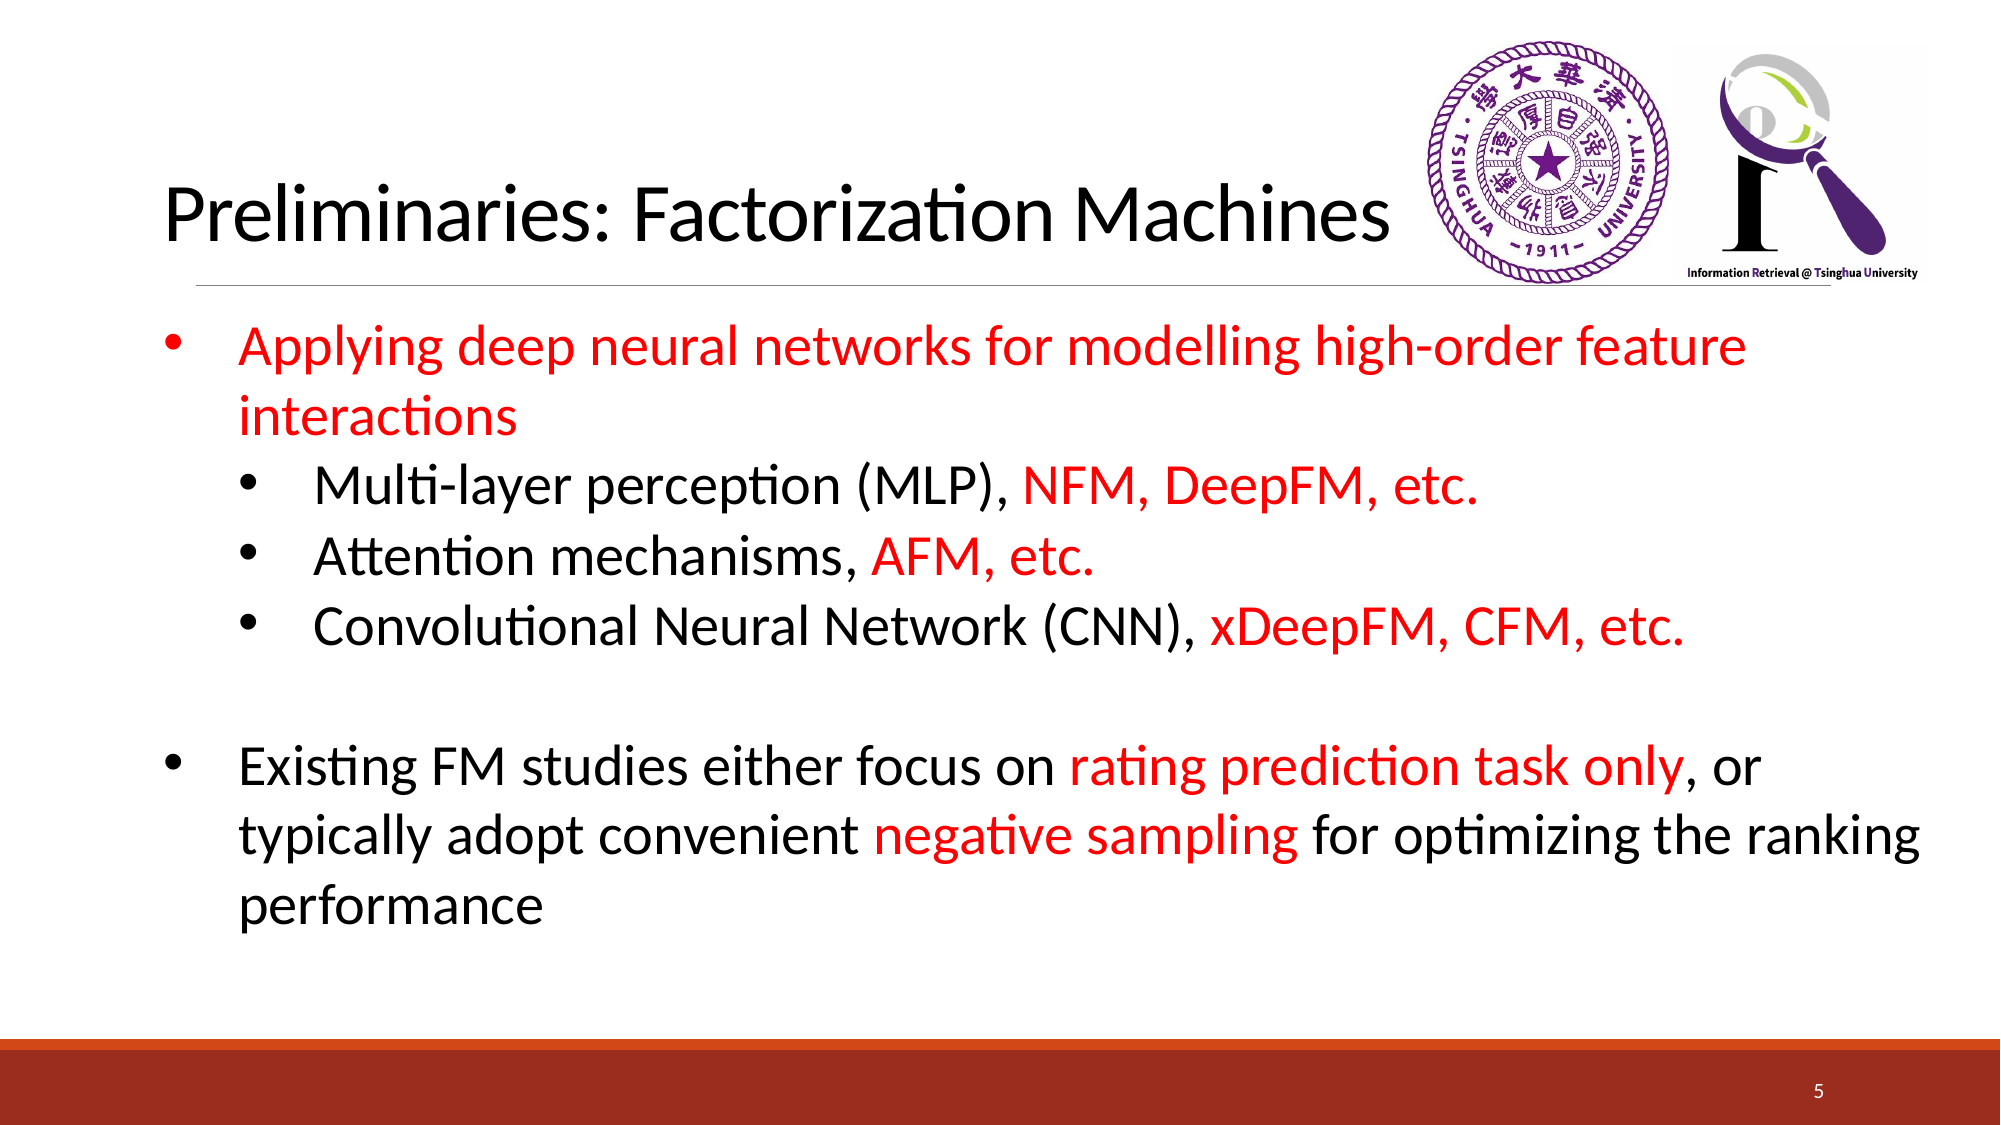

# Preliminaries: Factorization Machines
Applying deep neural networks for modelling high-order feature interactions
Multi-layer perception (MLP), NFM, DeepFM, etc.
Attention mechanisms, AFM, etc.
Convolutional Neural Network (CNN), xDeepFM, CFM, etc.

Existing FM studies either focus on rating prediction task only, or typically adopt convenient negative sampling for optimizing the ranking performance
5